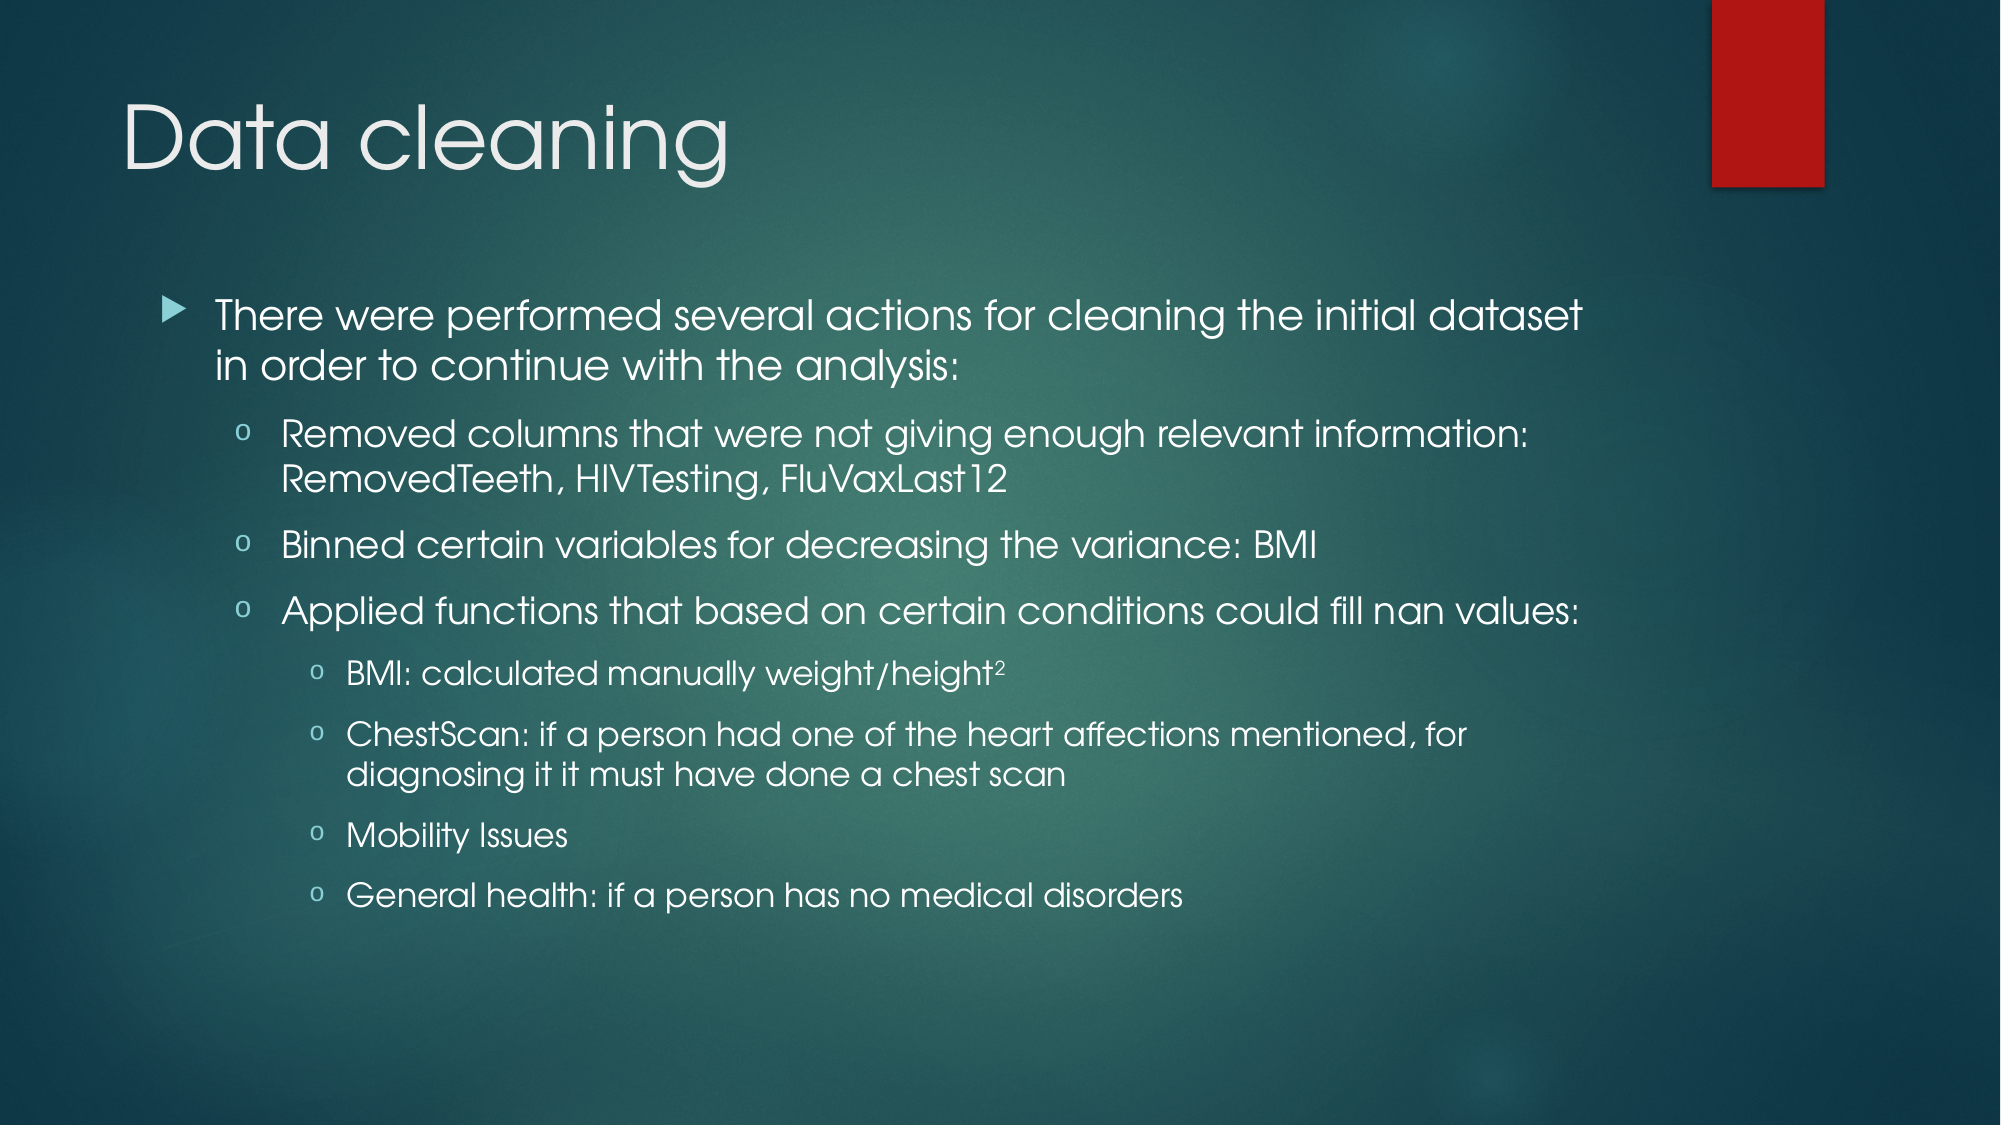

# Data cleaning
There were performed several actions for cleaning the initial dataset in order to continue with the analysis:
Removed columns that were not giving enough relevant information: RemovedTeeth, HIVTesting, FluVaxLast12
Binned certain variables for decreasing the variance: BMI
Applied functions that based on certain conditions could fill nan values:
BMI: calculated manually weight/height2
ChestScan: if a person had one of the heart affections mentioned, for diagnosing it it must have done a chest scan
Mobility Issues
General health: if a person has no medical disorders